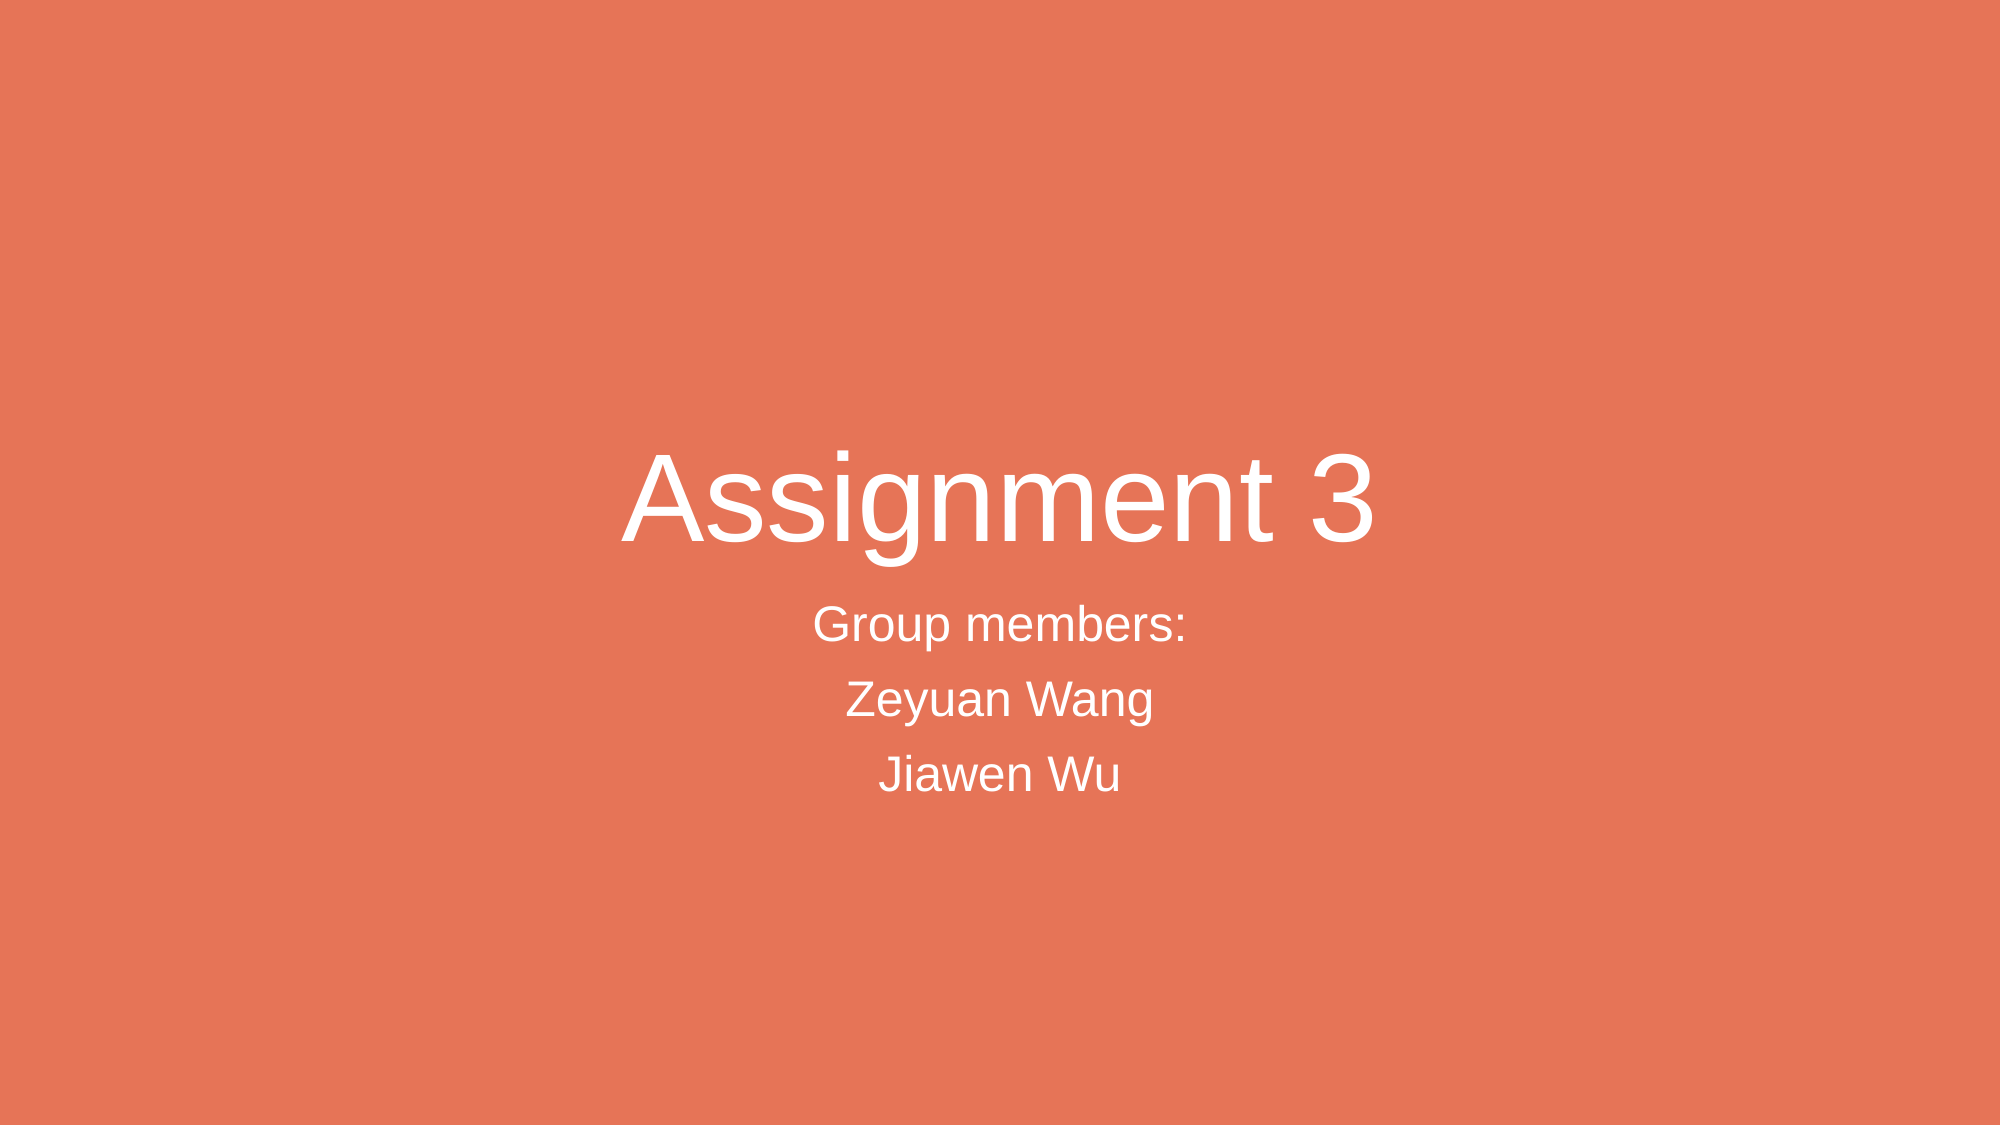

# Assignment 3
Group members:
Zeyuan Wang
Jiawen Wu